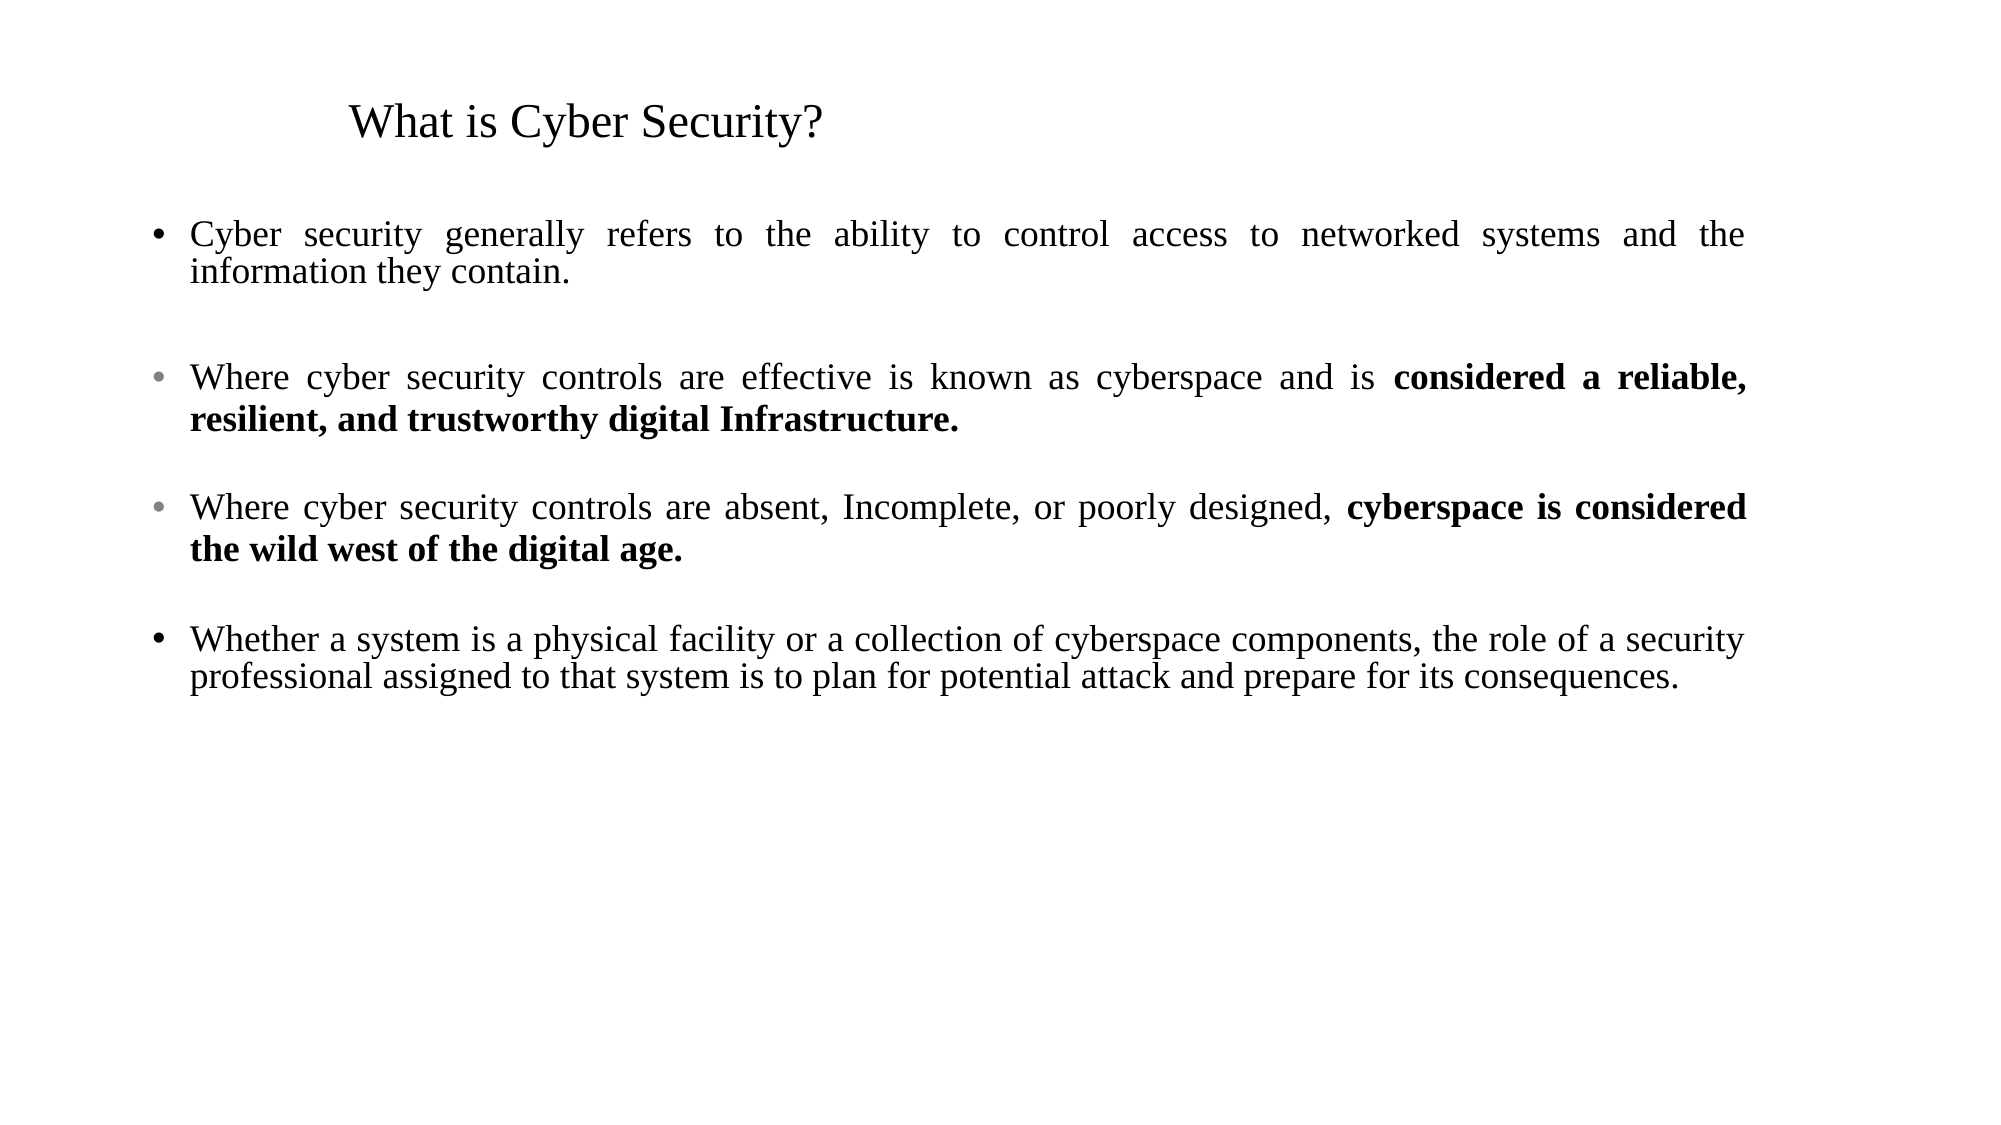

# What is Cyber Security?
Cyber security generally refers to the ability to control access to networked systems and the information they contain.

Where cyber security controls are effective is known as cyberspace and is considered a reliable, resilient, and trustworthy digital Infrastructure.

Where cyber security controls are absent, Incomplete, or poorly designed, cyberspace is considered the wild west of the digital age.

Whether a system is a physical facility or a collection of cyberspace components, the role of a security professional assigned to that system is to plan for potential attack and prepare for its consequences.